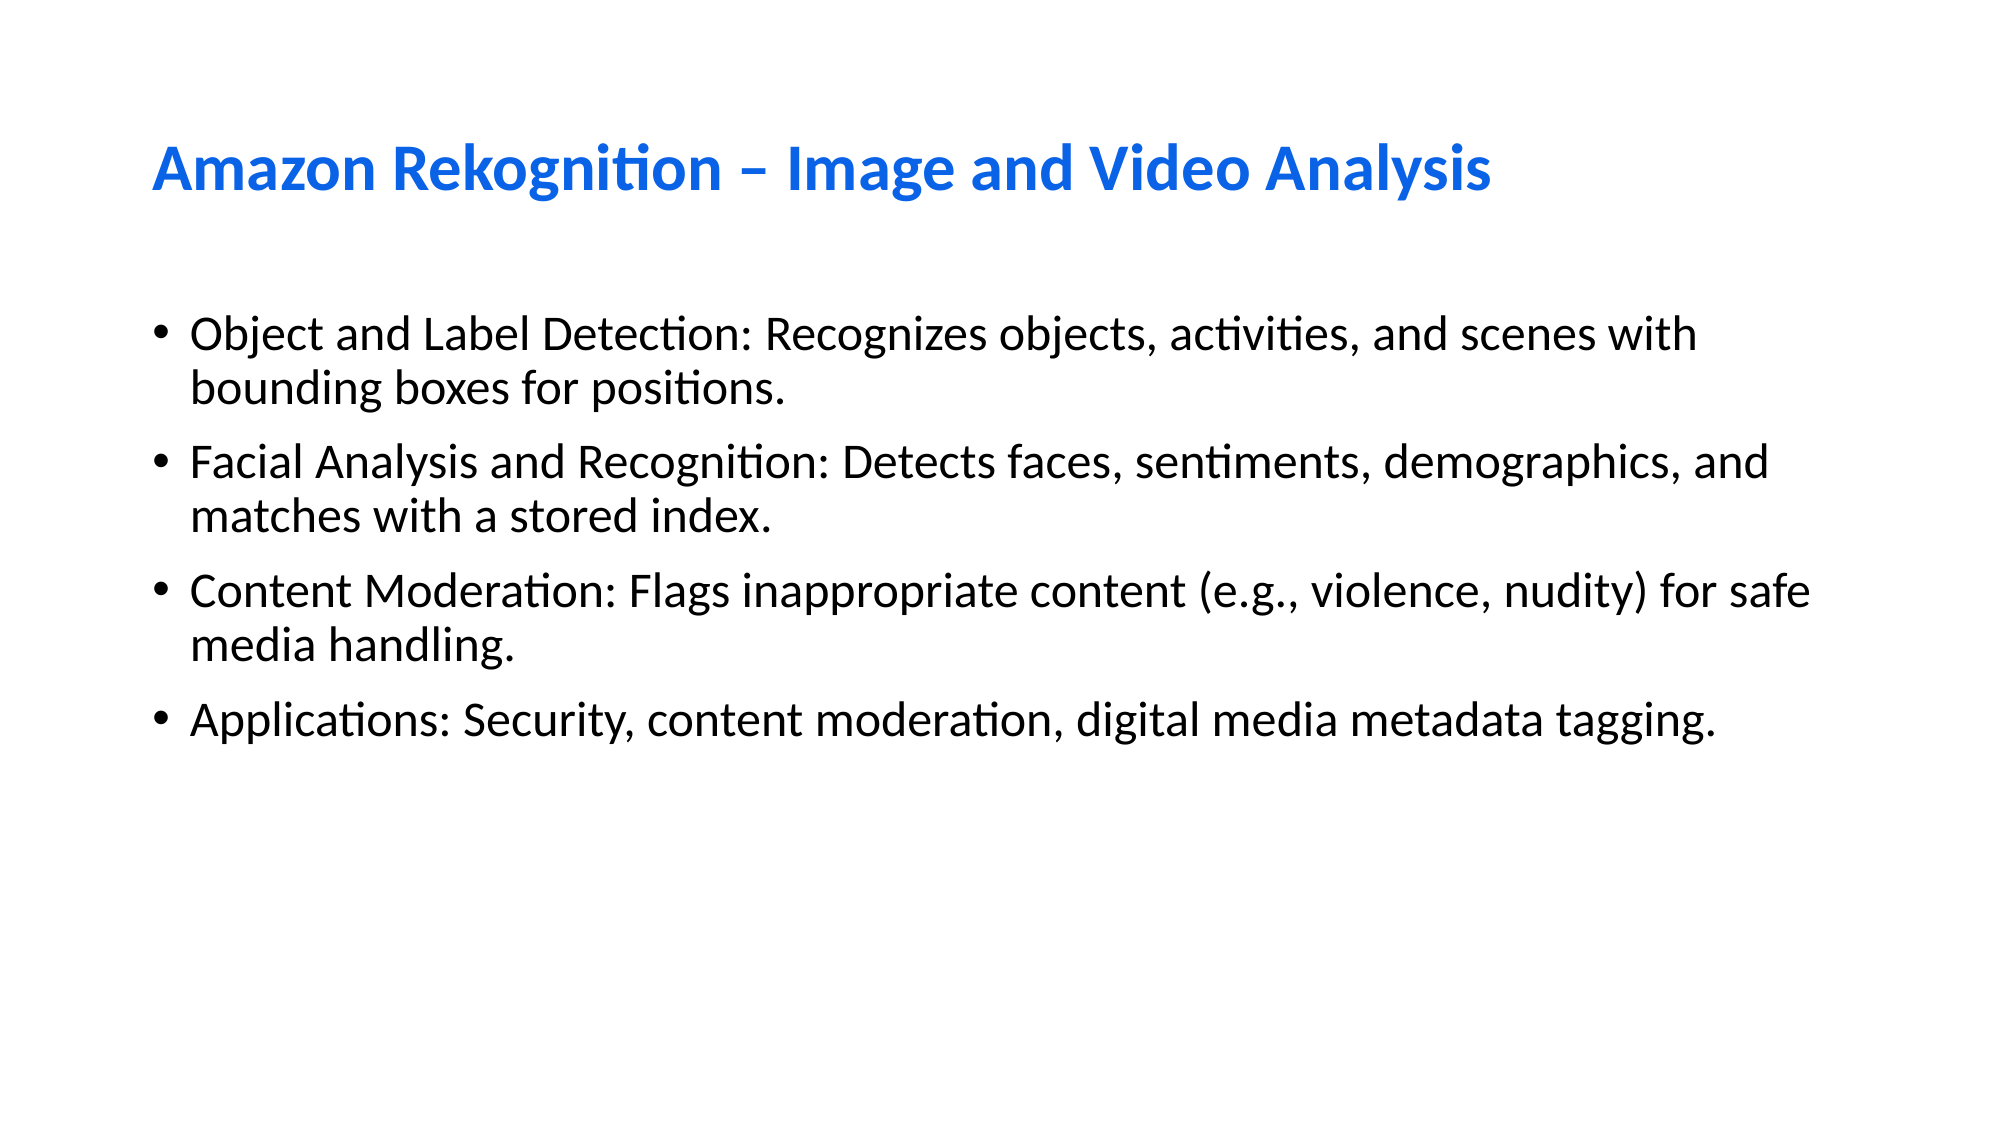

# Amazon Rekognition – Image and Video Analysis
Object and Label Detection: Recognizes objects, activities, and scenes with bounding boxes for positions.
Facial Analysis and Recognition: Detects faces, sentiments, demographics, and matches with a stored index.
Content Moderation: Flags inappropriate content (e.g., violence, nudity) for safe media handling.
Applications: Security, content moderation, digital media metadata tagging.